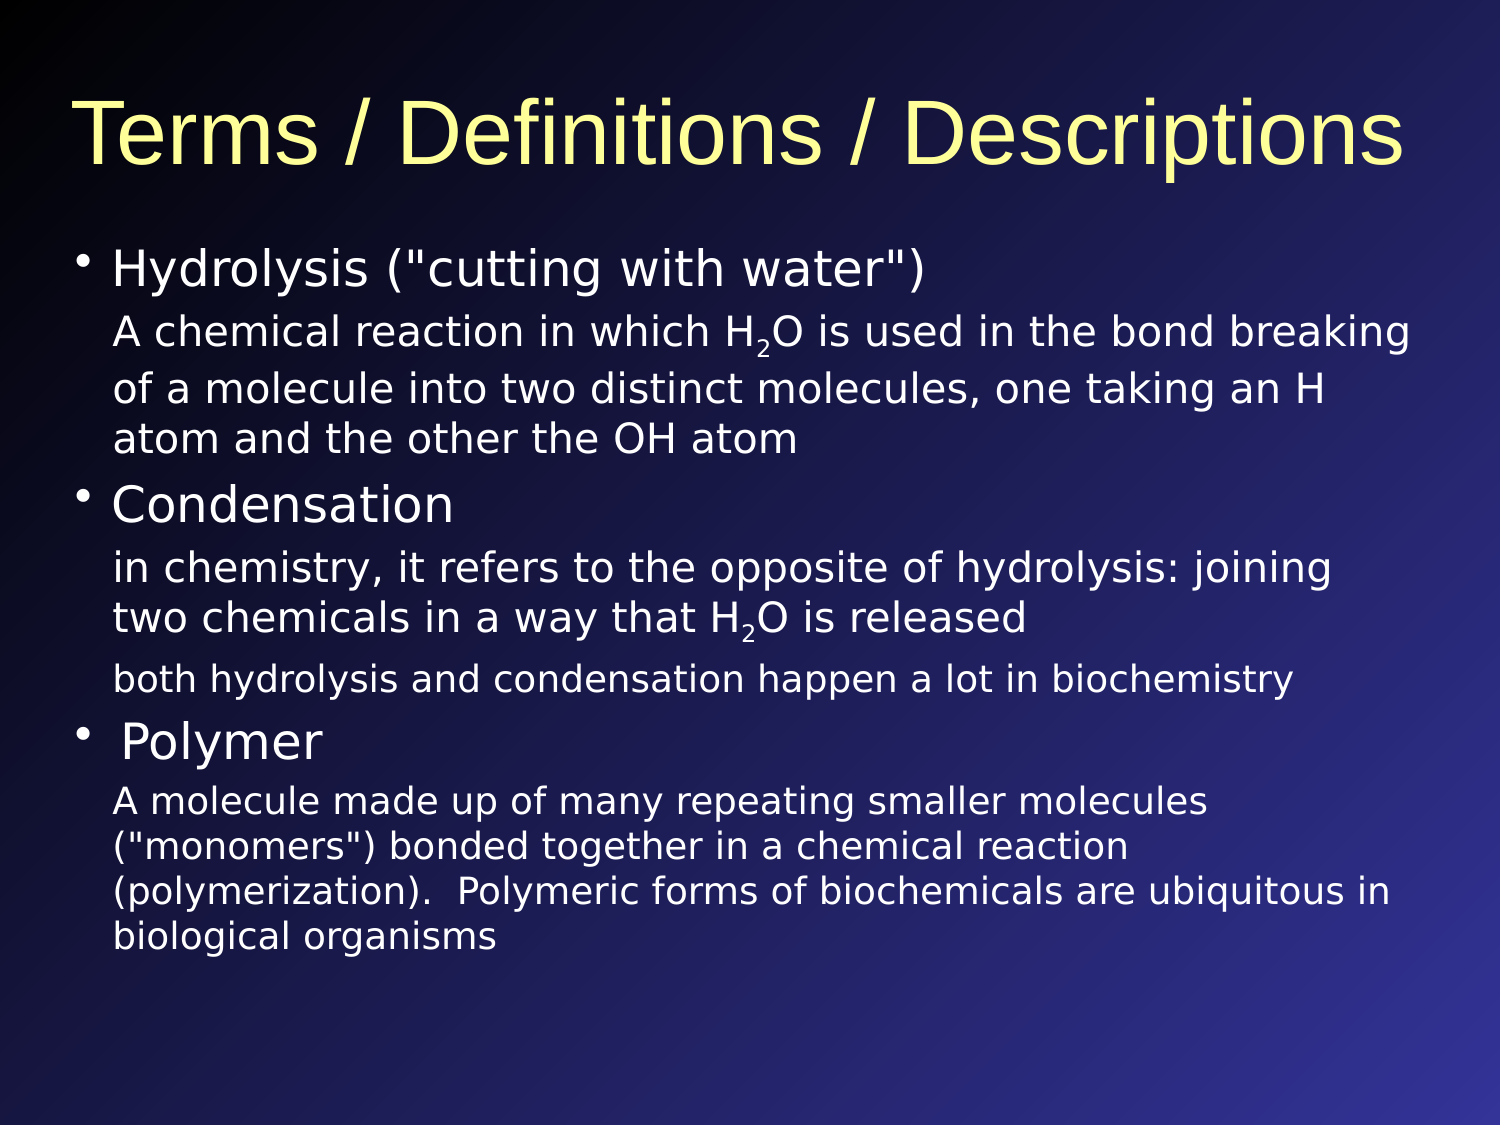

# Terms / Definitions / Descriptions
Hydrolysis ("cutting with water")
A chemical reaction in which H2O is used in the bond breaking of a molecule into two distinct molecules, one taking an H atom and the other the OH atom
Condensation
in chemistry, it refers to the opposite of hydrolysis: joining two chemicals in a way that H2O is released
both hydrolysis and condensation happen a lot in biochemistry
Polymer
A molecule made up of many repeating smaller molecules ("monomers") bonded together in a chemical reaction (polymerization).  Polymeric forms of biochemicals are ubiquitous in biological organisms